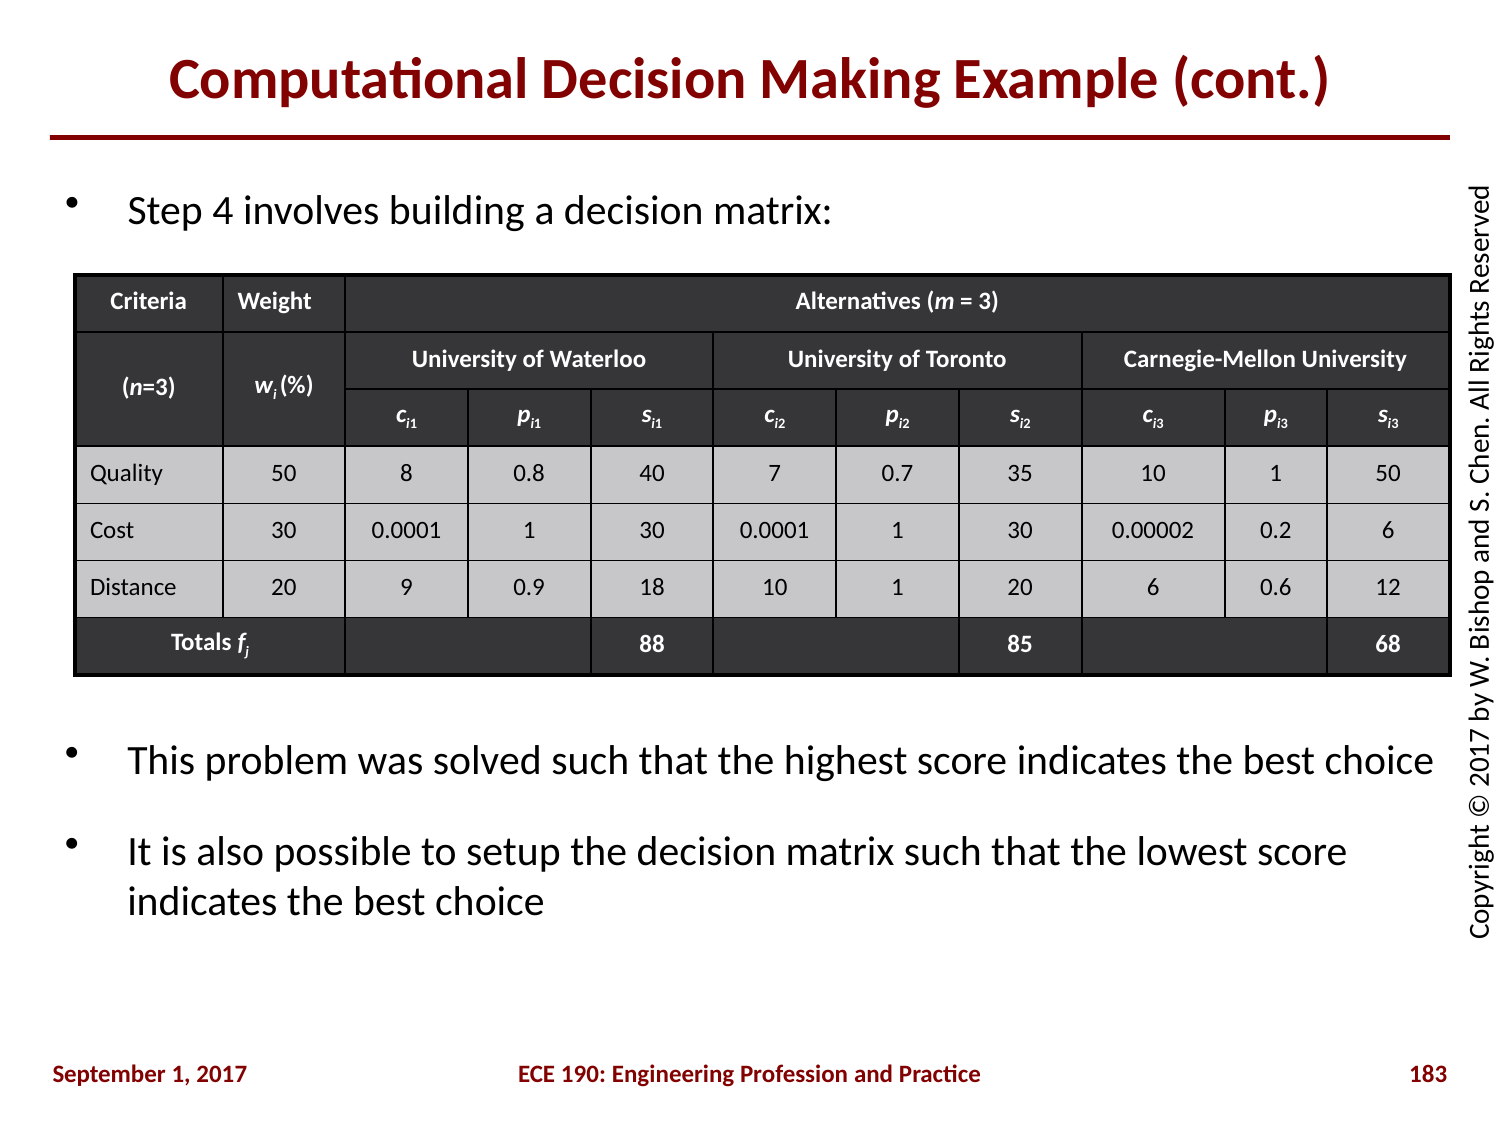

# Computational Decision Making Example (cont.)
Step 4 involves building a decision matrix:
| Criteria | Weight | Alternatives (m = 3) |  |  |  |  |  |  |  |  |
| --- | --- | --- | --- | --- | --- | --- | --- | --- | --- | --- |
| (n=3) | wi (%) | University of Waterloo |  |  | University of Toronto |  |  | Carnegie-Mellon University |  |  |
|  |  | ci1 | pi1 | si1 | ci2 | pi2 | si2 | ci3 | pi3 | si3 |
| Quality | 50 | 8 | 0.8 | 40 | 7 | 0.7 | 35 | 10 | 1 | 50 |
| Cost | 30 | 0.0001 | 1 | 30 | 0.0001 | 1 | 30 | 0.00002 | 0.2 | 6 |
| Distance | 20 | 9 | 0.9 | 18 | 10 | 1 | 20 | 6 | 0.6 | 12 |
| Totals fj |  |  |  | 88 |  |  | 85 |  |  | 68 |
This problem was solved such that the highest score indicates the best choice
It is also possible to setup the decision matrix such that the lowest score indicates the best choice
September 1, 2017
ECE 190: Engineering Profession and Practice
183